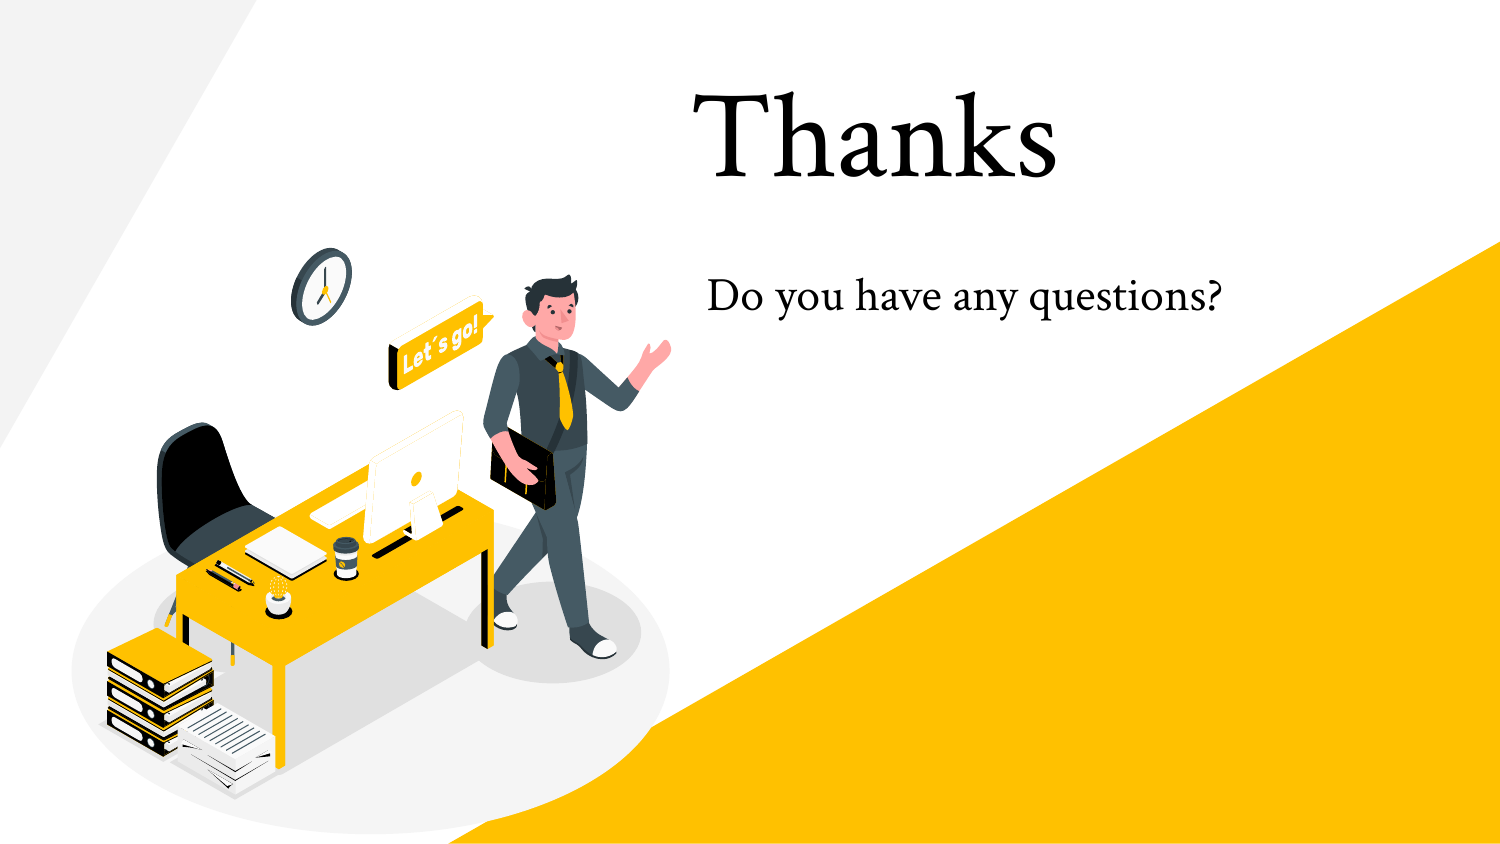

# Thanks

Do you have any questions?